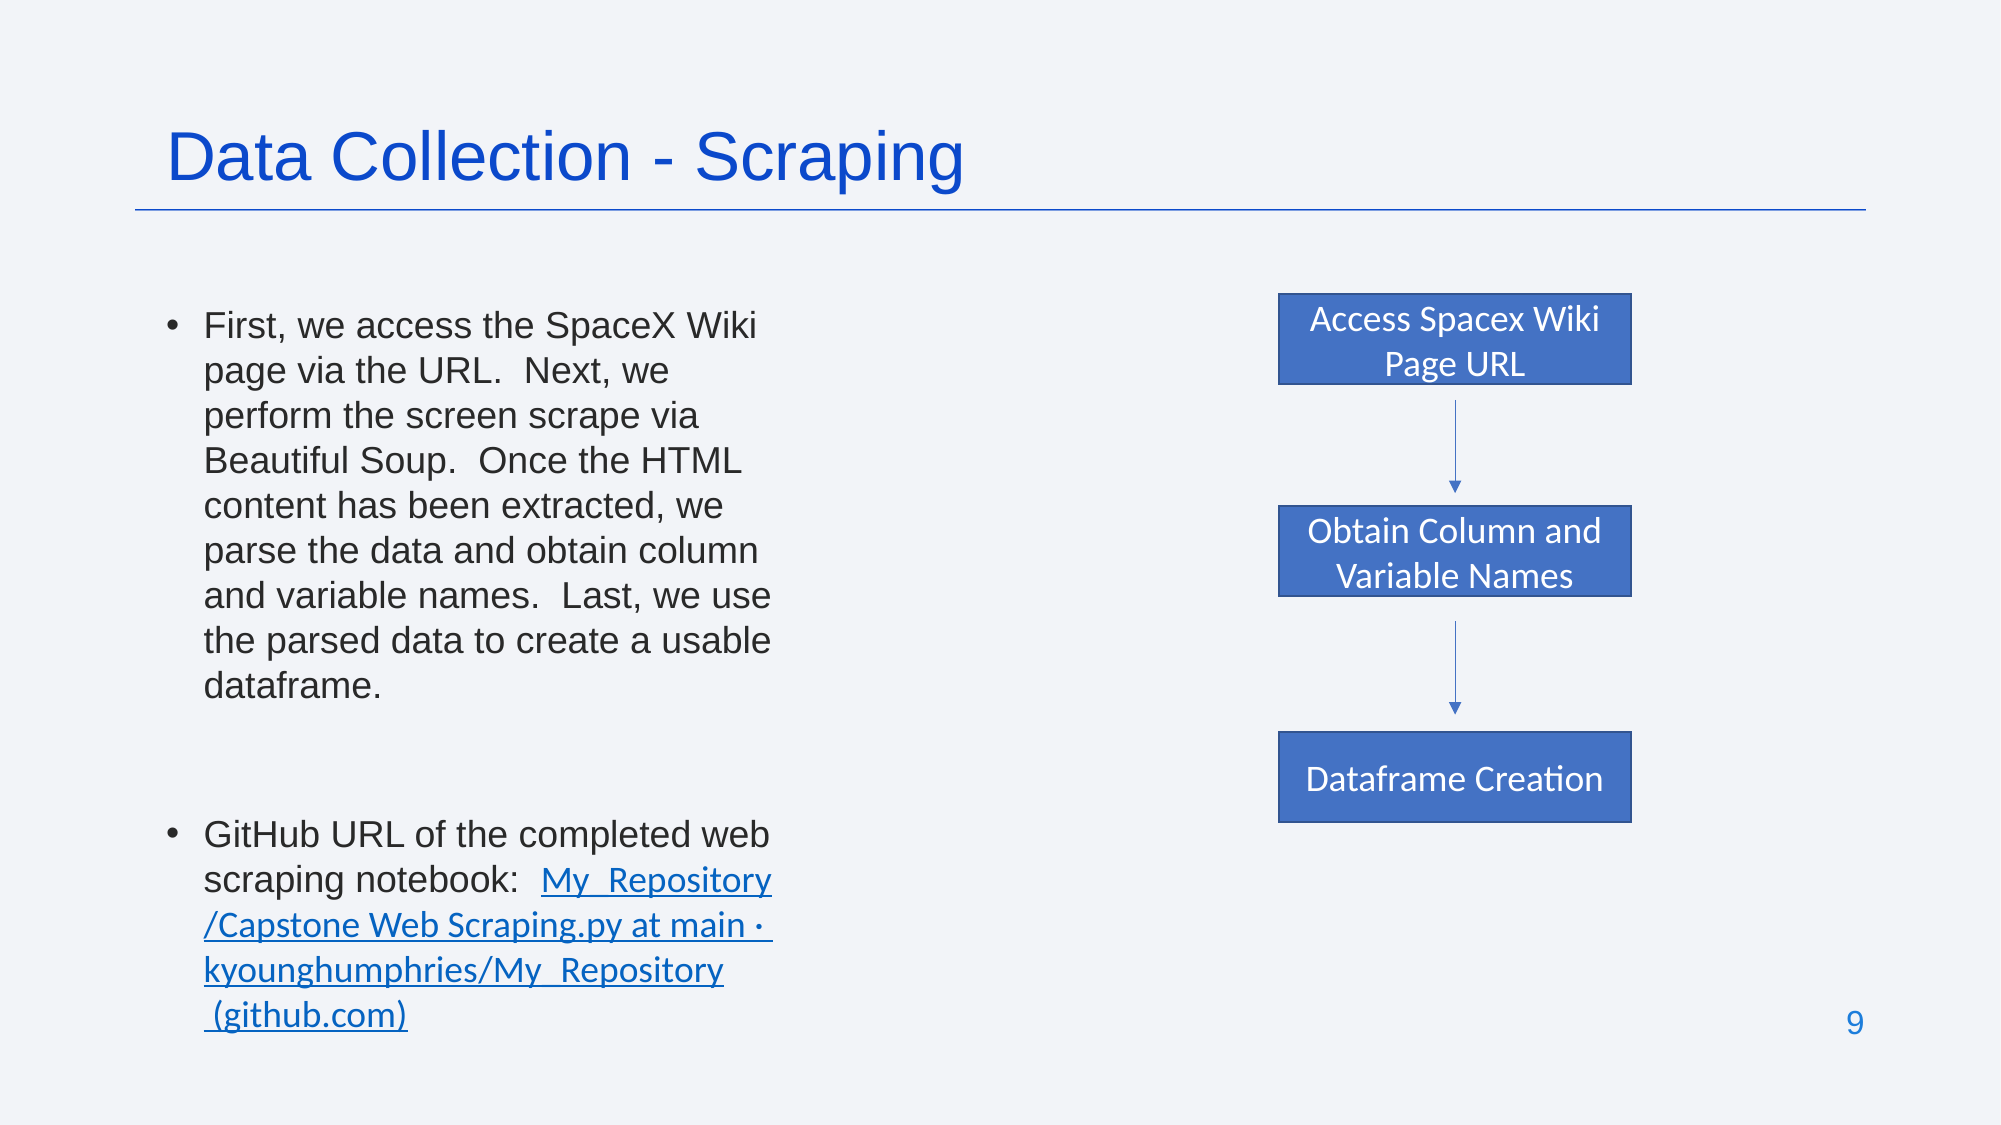

Data Collection - Scraping
First, we access the SpaceX Wiki page via the URL.  Next, we perform the screen scrape via Beautiful Soup.  Once the HTML content has been extracted, we parse the data and obtain column and variable names.  Last, we use the parsed data to create a usable dataframe.

GitHub URL of the completed web scraping notebook:  My_Repository/Capstone Web Scraping.py at main · kyounghumphries/My_Repository (github.com)
Access Spacex Wiki Page URL
Obtain Column and Variable Names
Dataframe Creation
9